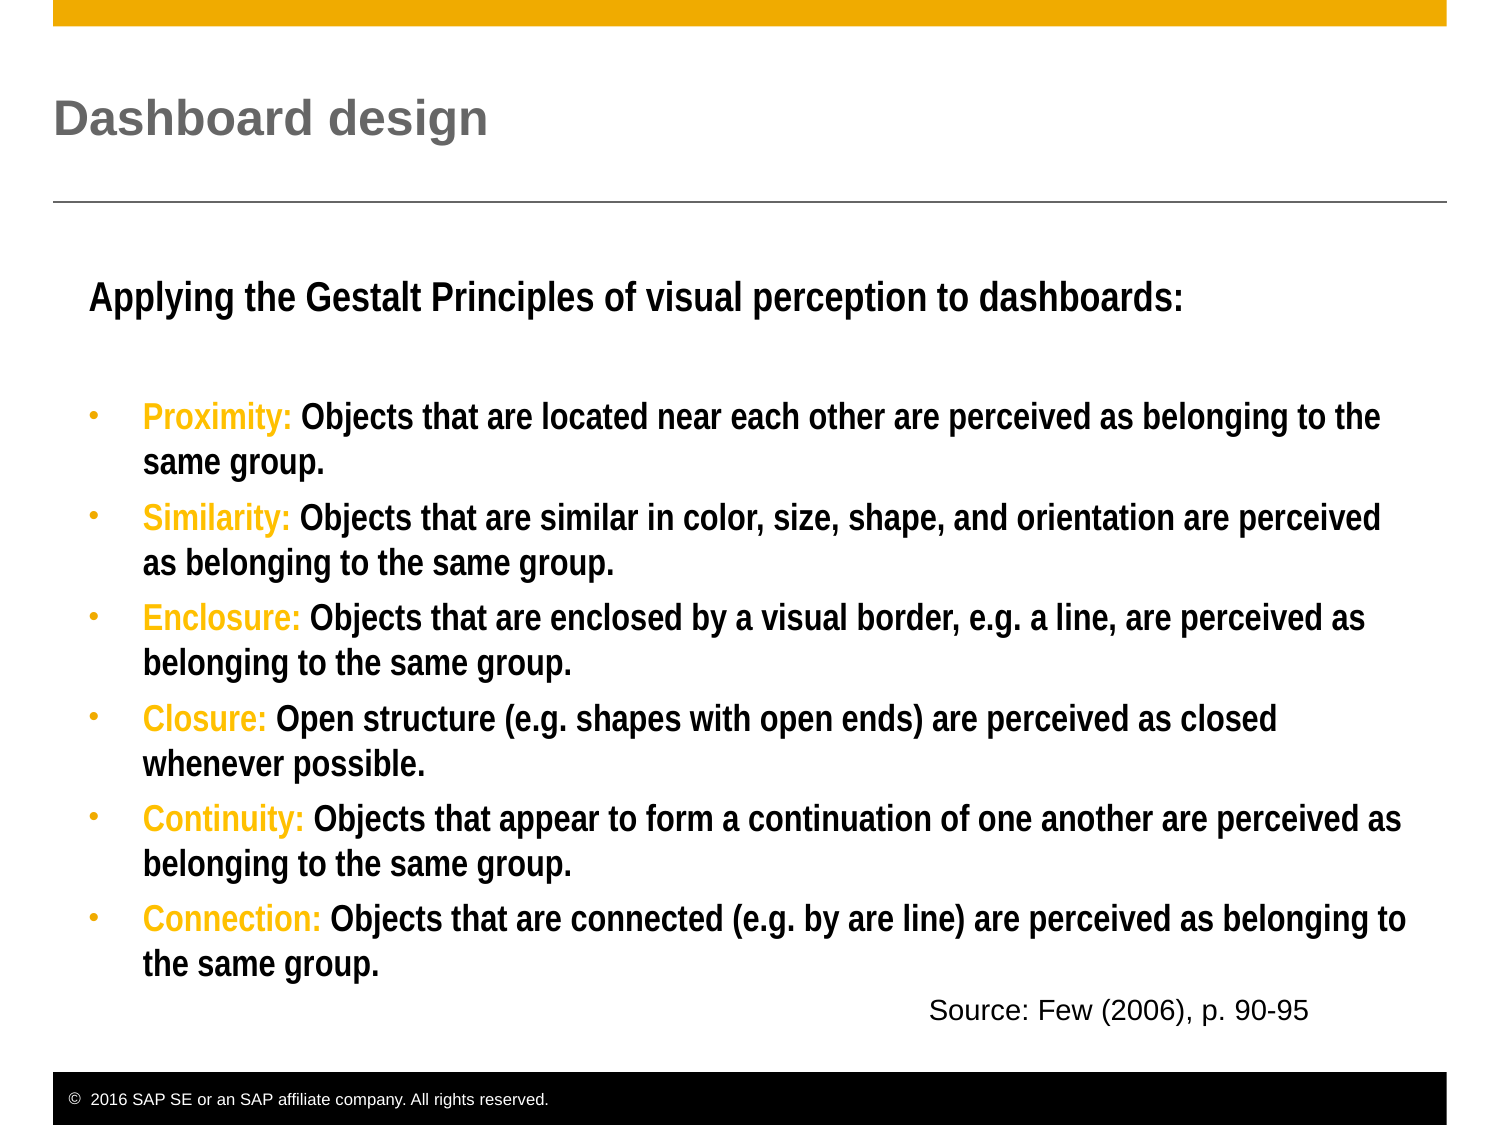

# Dashboard design
Applying the Gestalt Principles of visual perception to dashboards:

Proximity: Objects that are located near each other are perceived as belonging to the same group.
Similarity: Objects that are similar in color, size, shape, and orientation are perceived as belonging to the same group.
Enclosure: Objects that are enclosed by a visual border, e.g. a line, are perceived as belonging to the same group.
Closure: Open structure (e.g. shapes with open ends) are perceived as closed whenever possible.
Continuity: Objects that appear to form a continuation of one another are perceived as belonging to the same group.
Connection: Objects that are connected (e.g. by are line) are perceived as belonging to the same group.
Source: Few (2006), p. 90-95